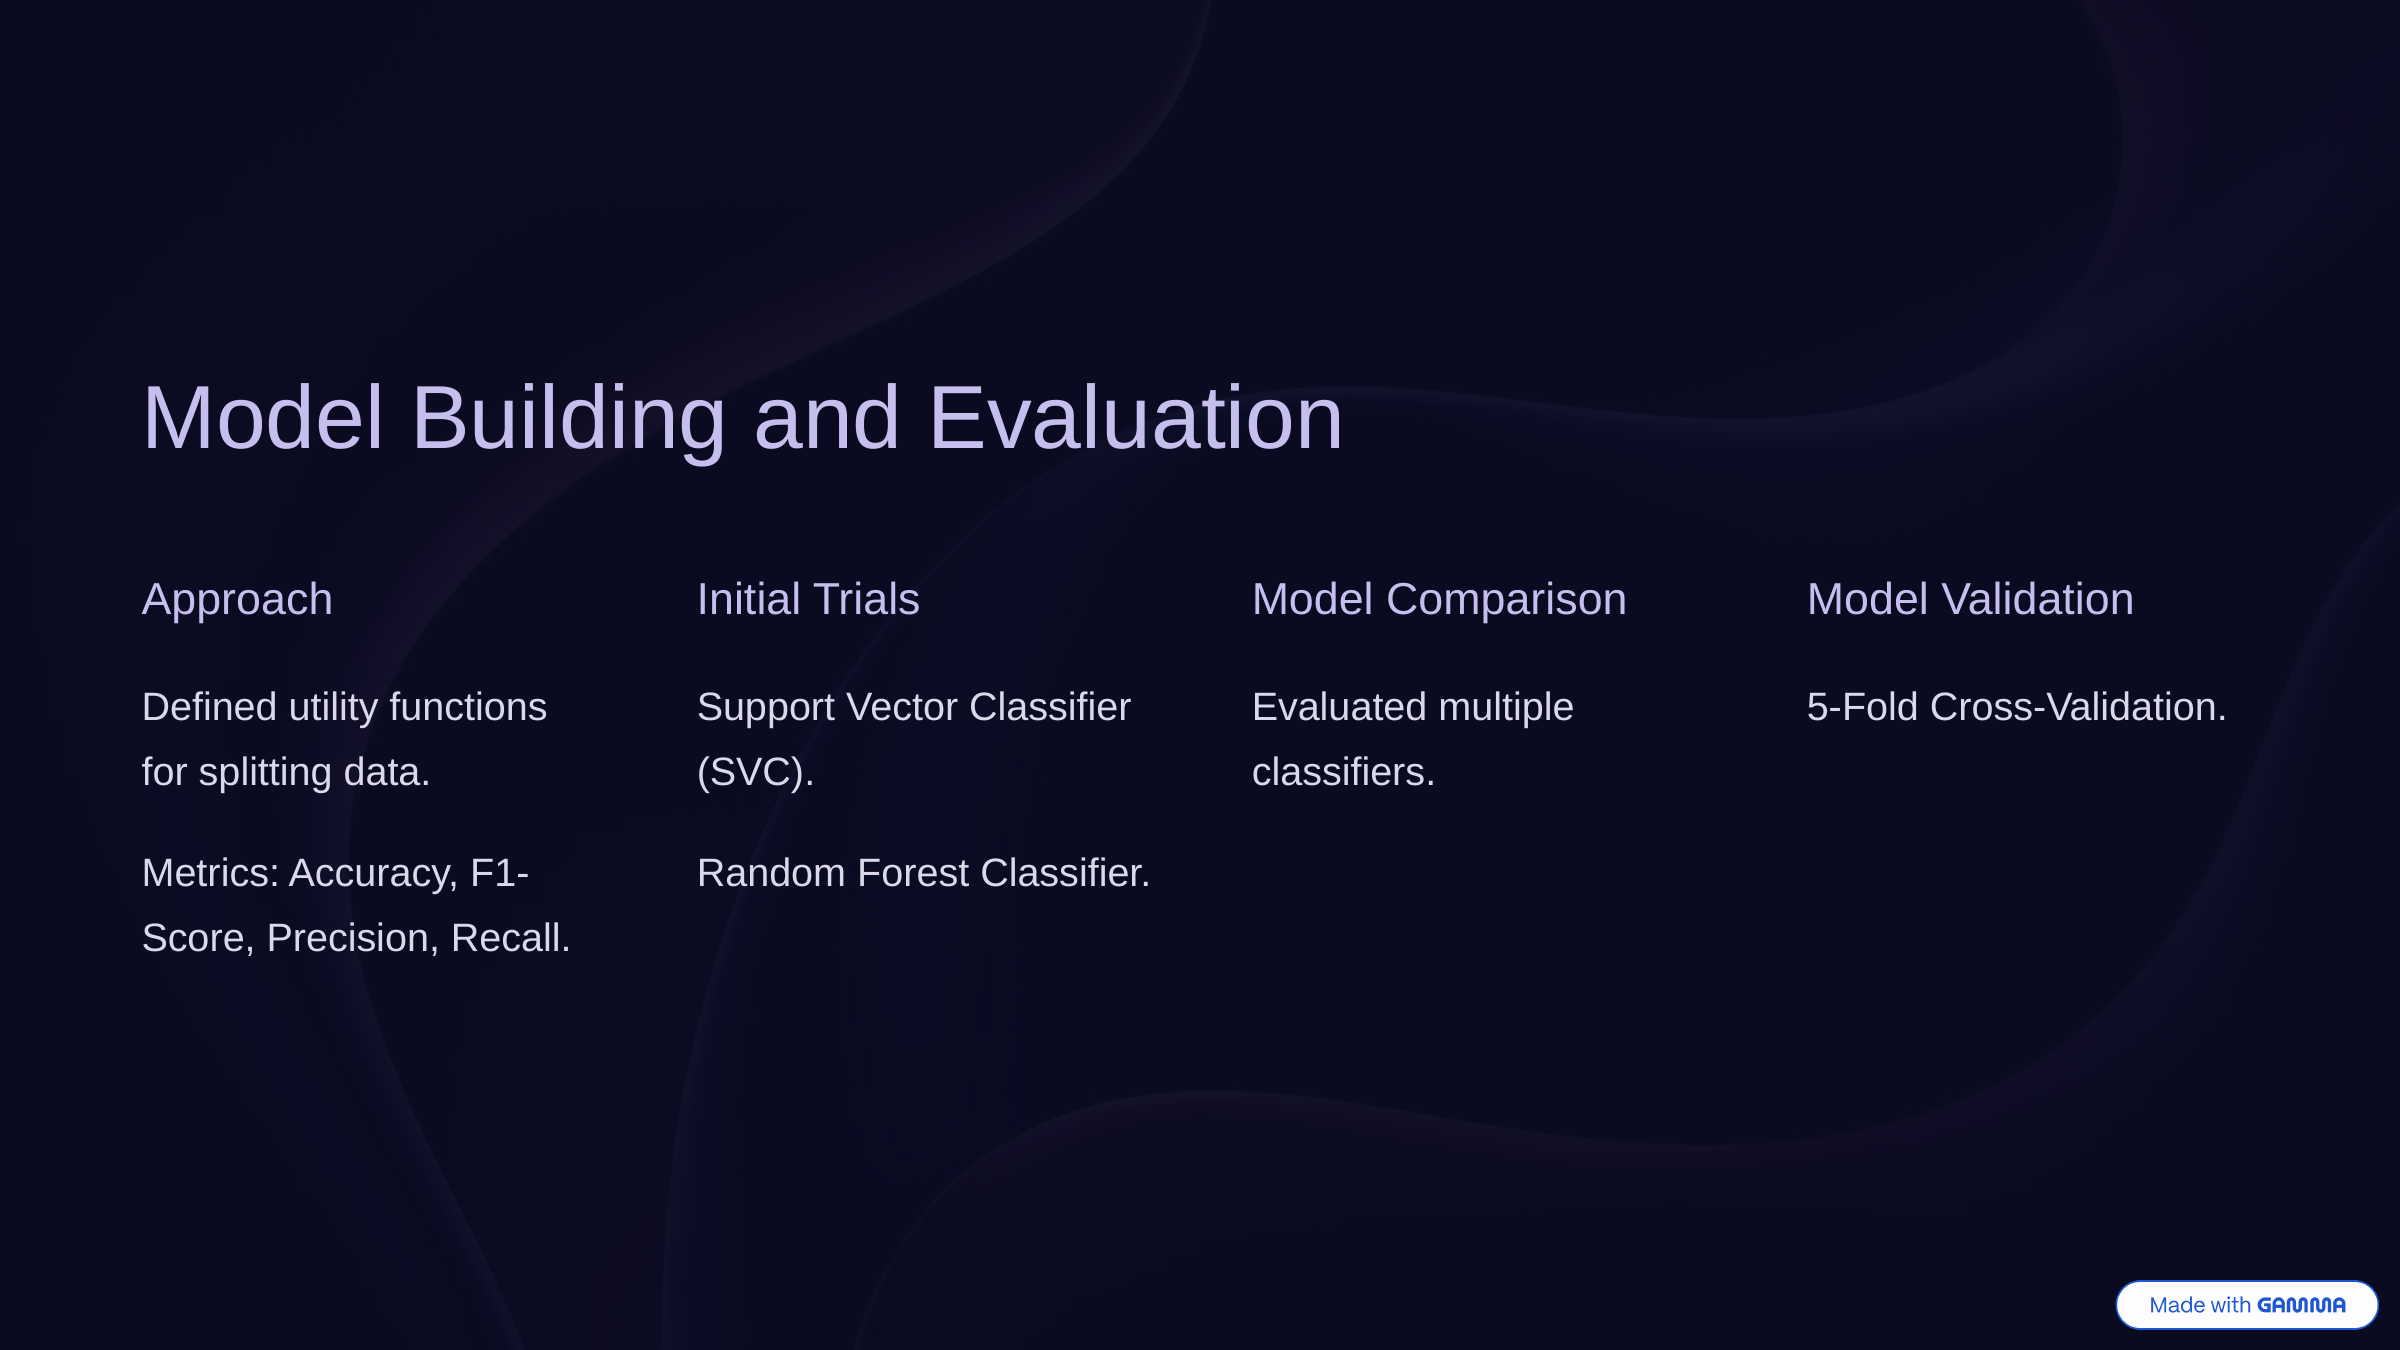

Model Building and Evaluation
Approach
Initial Trials
Model Comparison
Model Validation
Defined utility functions for splitting data.
Support Vector Classifier (SVC).
Evaluated multiple classifiers.
5-Fold Cross-Validation.
Metrics: Accuracy, F1-Score, Precision, Recall.
Random Forest Classifier.